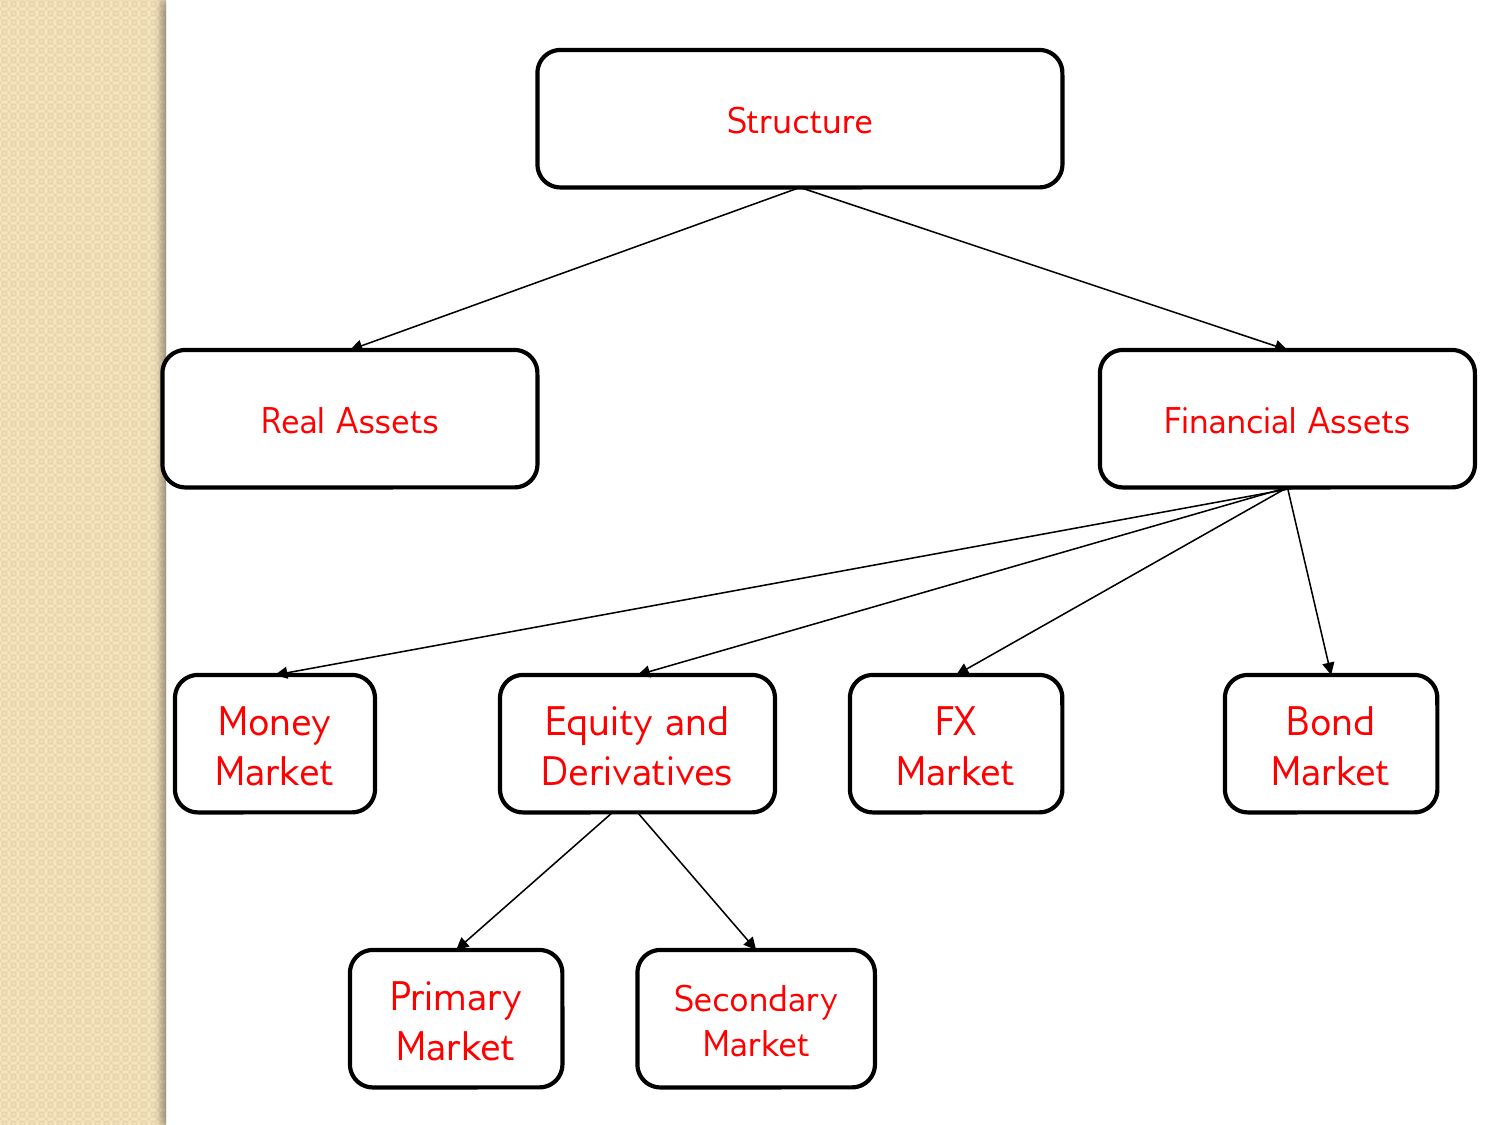

Structure
Real Assets
Financial Assets
Money Market
Equity and Derivatives
FX Market
Bond Market
Primary Market
Secondary Market